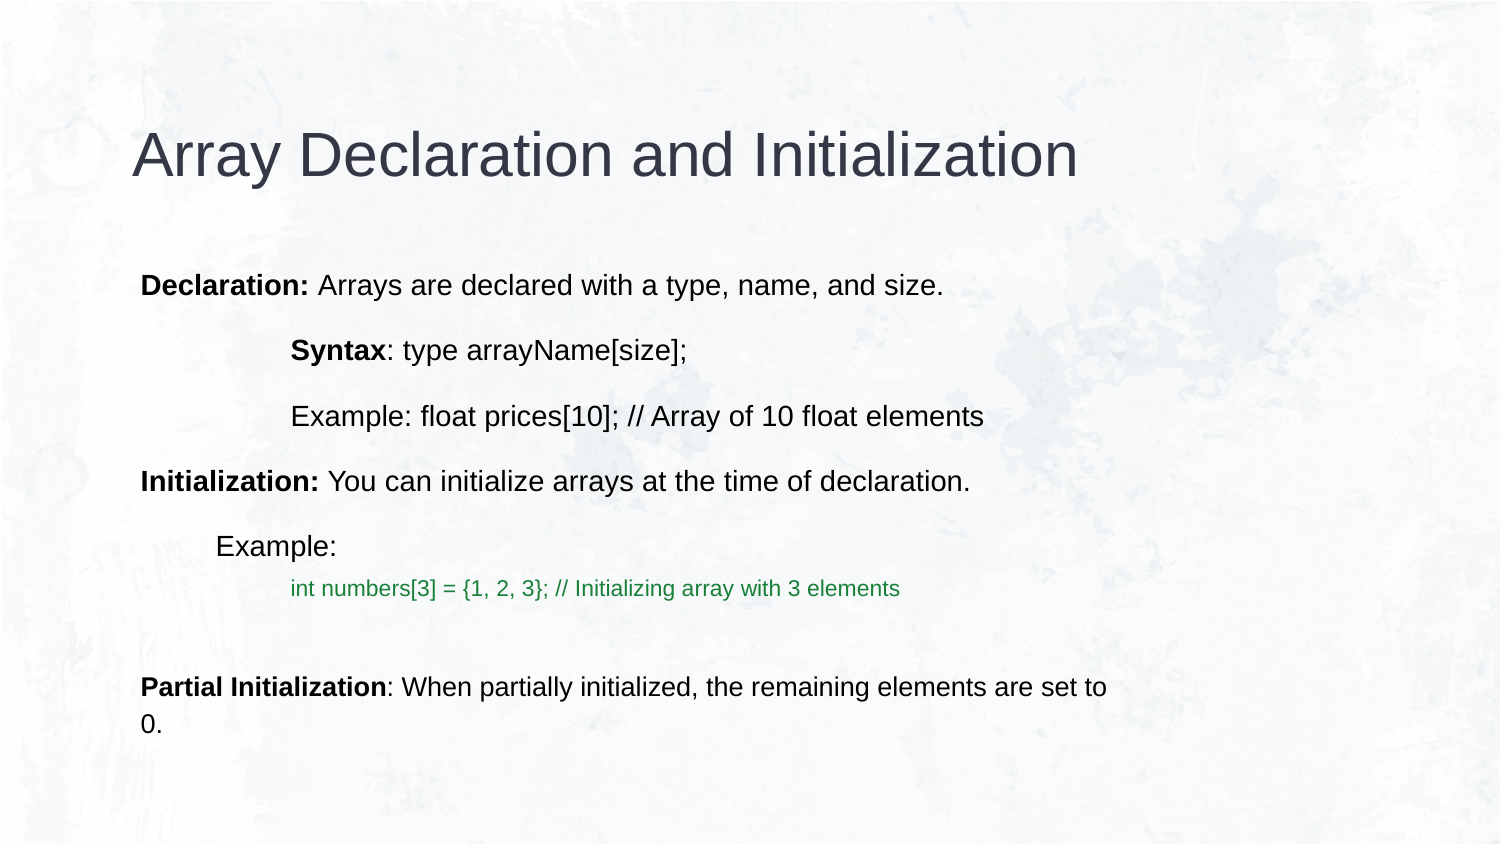

# Array Declaration and Initialization
Declaration: Arrays are declared with a type, name, and size.
	Syntax: type arrayName[size];
	Example: float prices[10]; // Array of 10 float elements
Initialization: You can initialize arrays at the time of declaration.
Example:
	int numbers[3] = {1, 2, 3}; // Initializing array with 3 elements
Partial Initialization: When partially initialized, the remaining elements are set to 0.